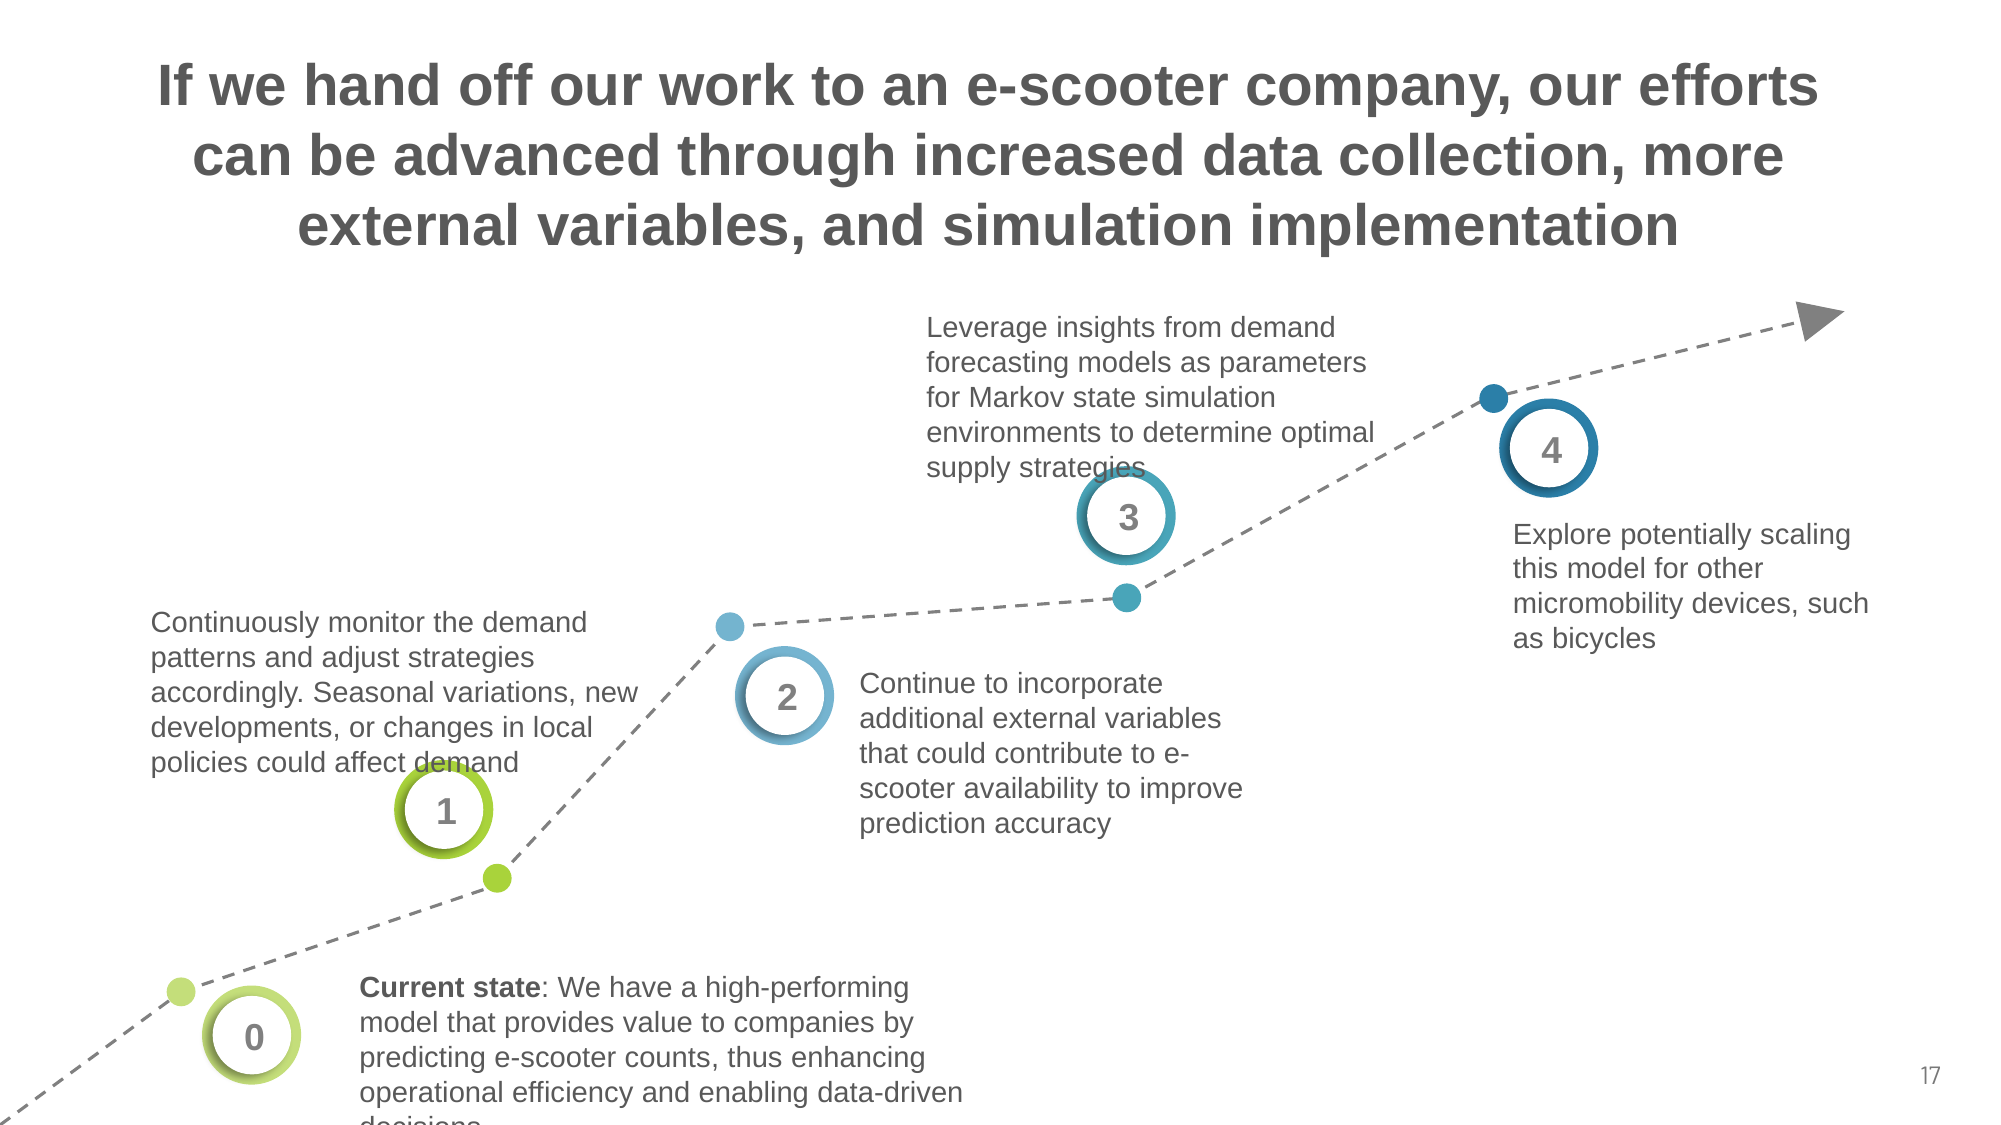

If we hand off our work to an e-scooter company, our efforts can be advanced through increased data collection, more external variables, and simulation implementation

Leverage insights from demand forecasting models as parameters for Markov state simulation environments to determine optimal supply strategies

4

3
Explore potentially scaling this model for other micromobility devices, such as bicycles

Continuously monitor the demand patterns and adjust strategies accordingly. Seasonal variations, new developments, or changes in local policies could affect demand

2
Continue to incorporate additional external variables that could contribute to e-scooter availability to improve prediction accuracy

1

Current state: We have a high-performing model that provides value to companies by predicting e-scooter counts, thus enhancing operational efficiency and enabling data-driven decisions

0
17